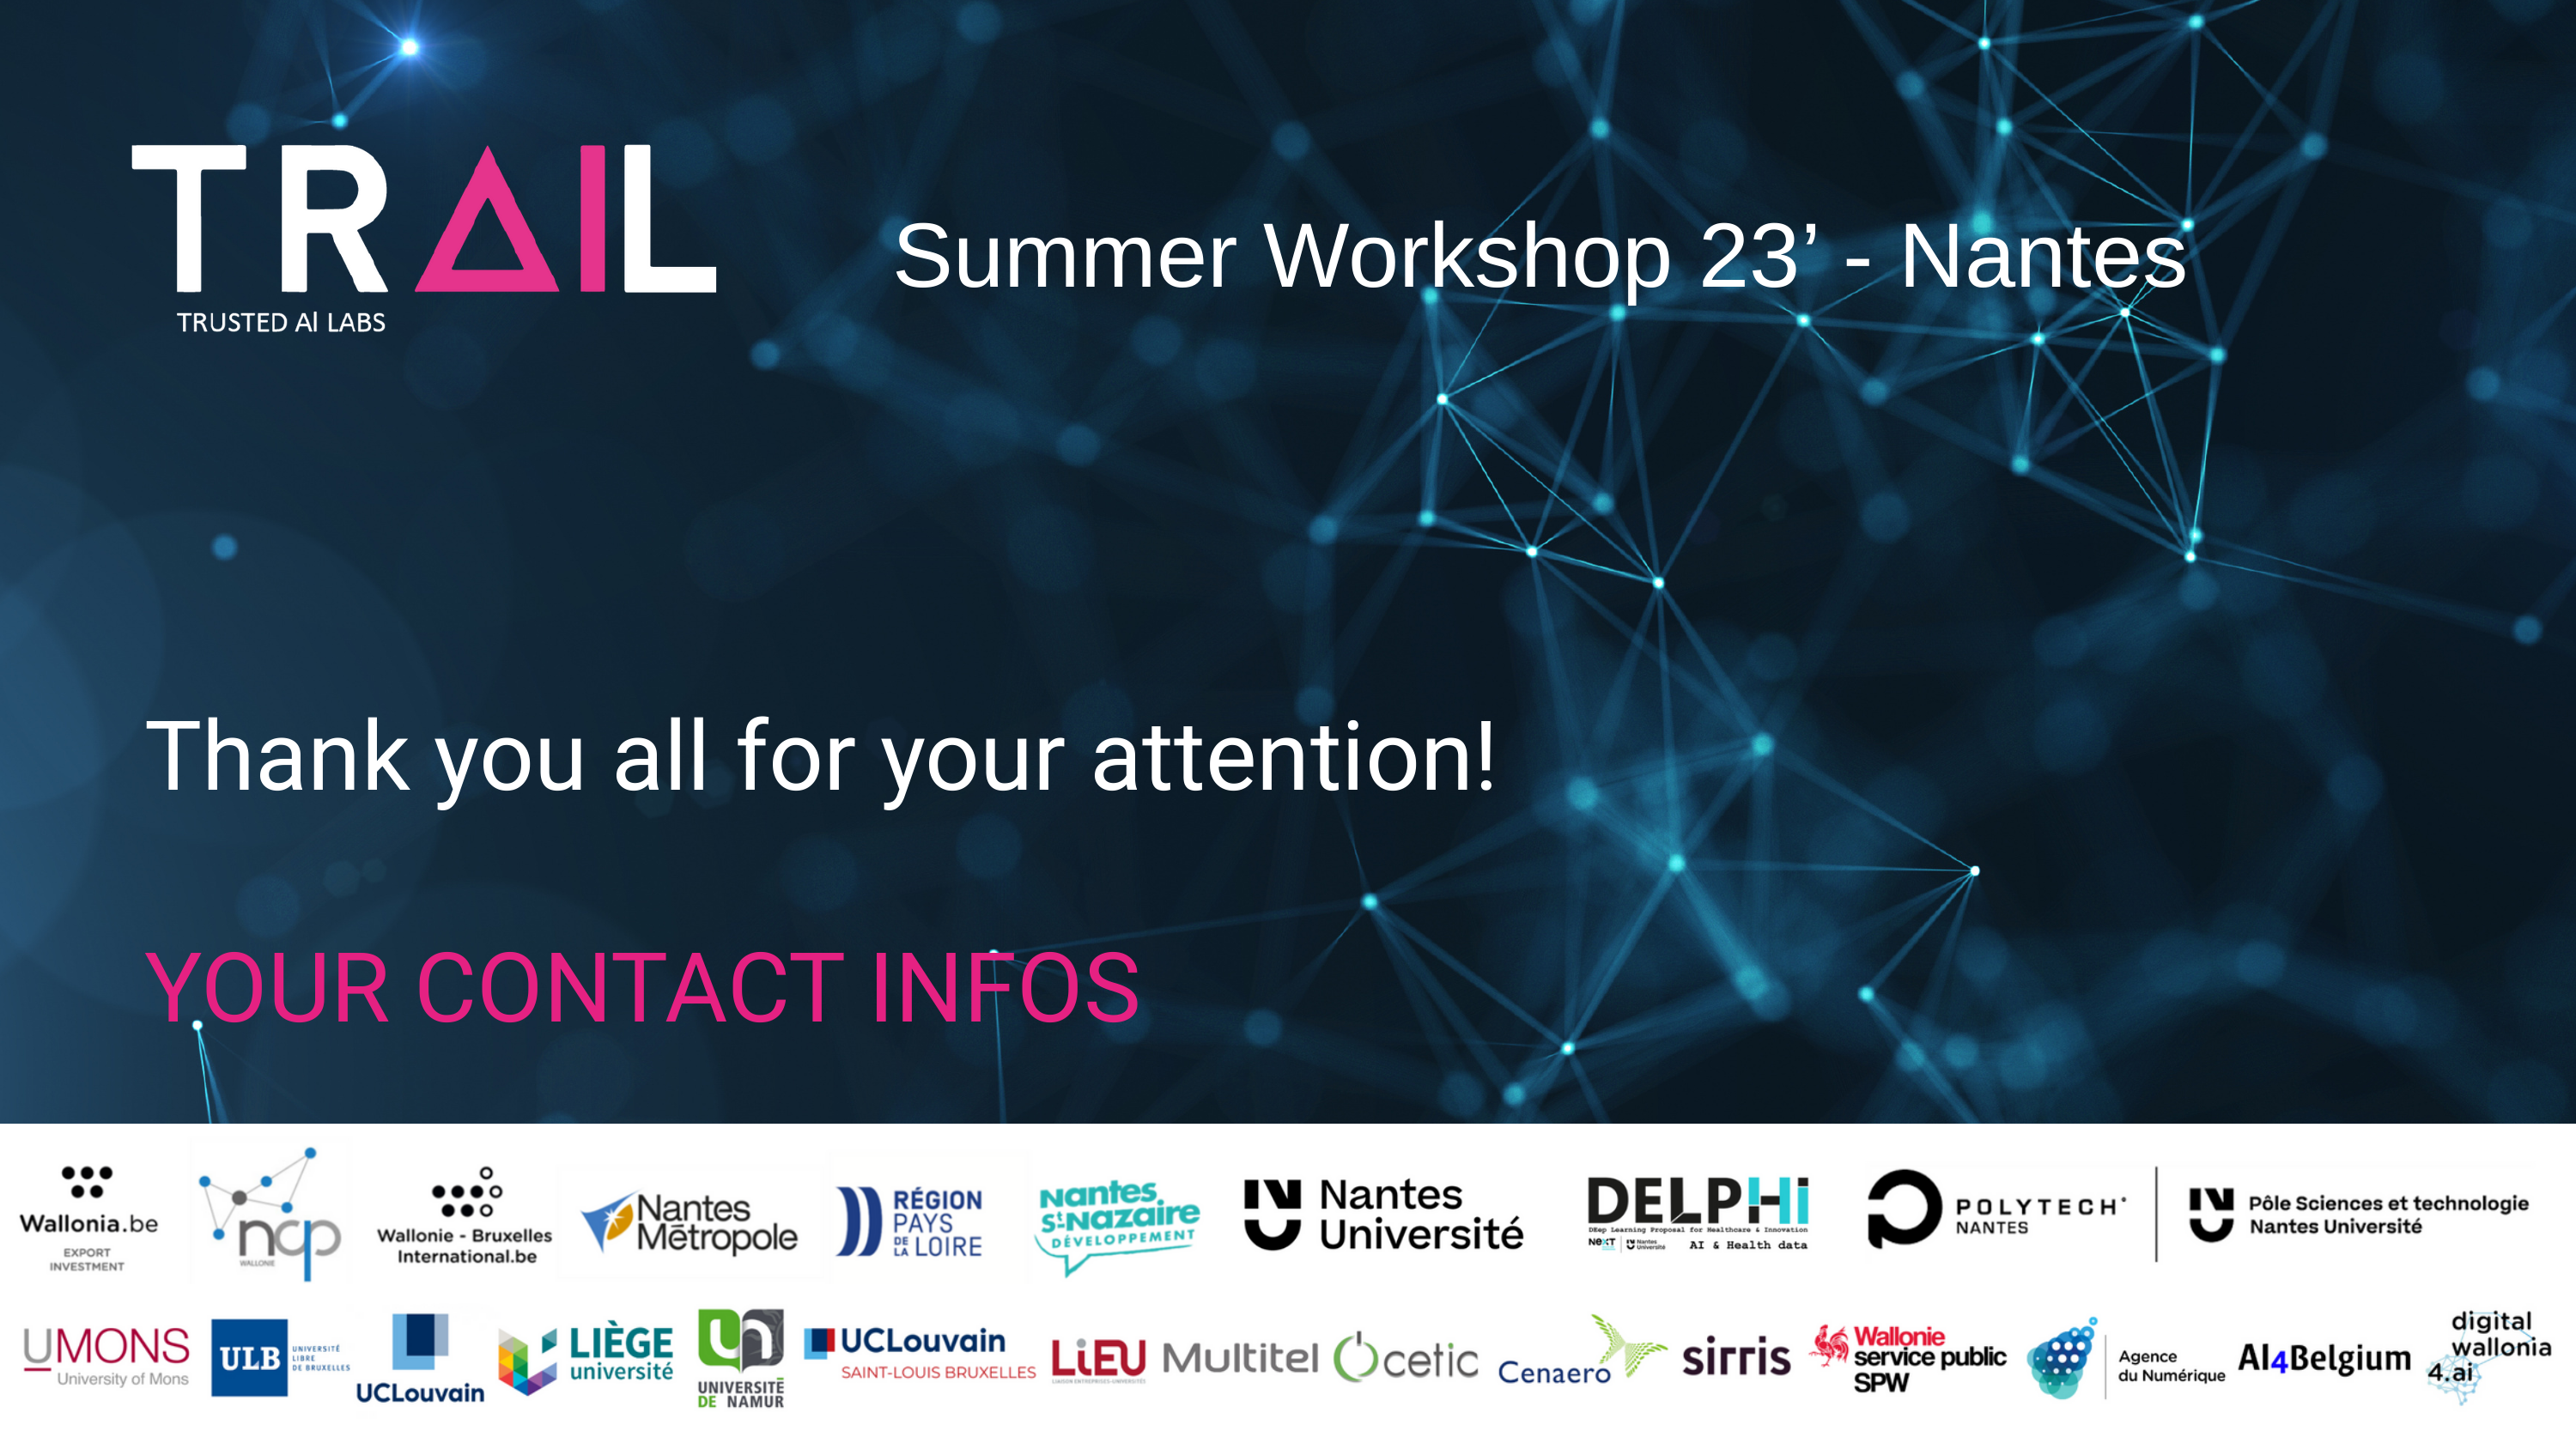

​Summer Workshop 23’​ - Nantes
Thank you all for your attention!

YOUR CONTACT INFOS